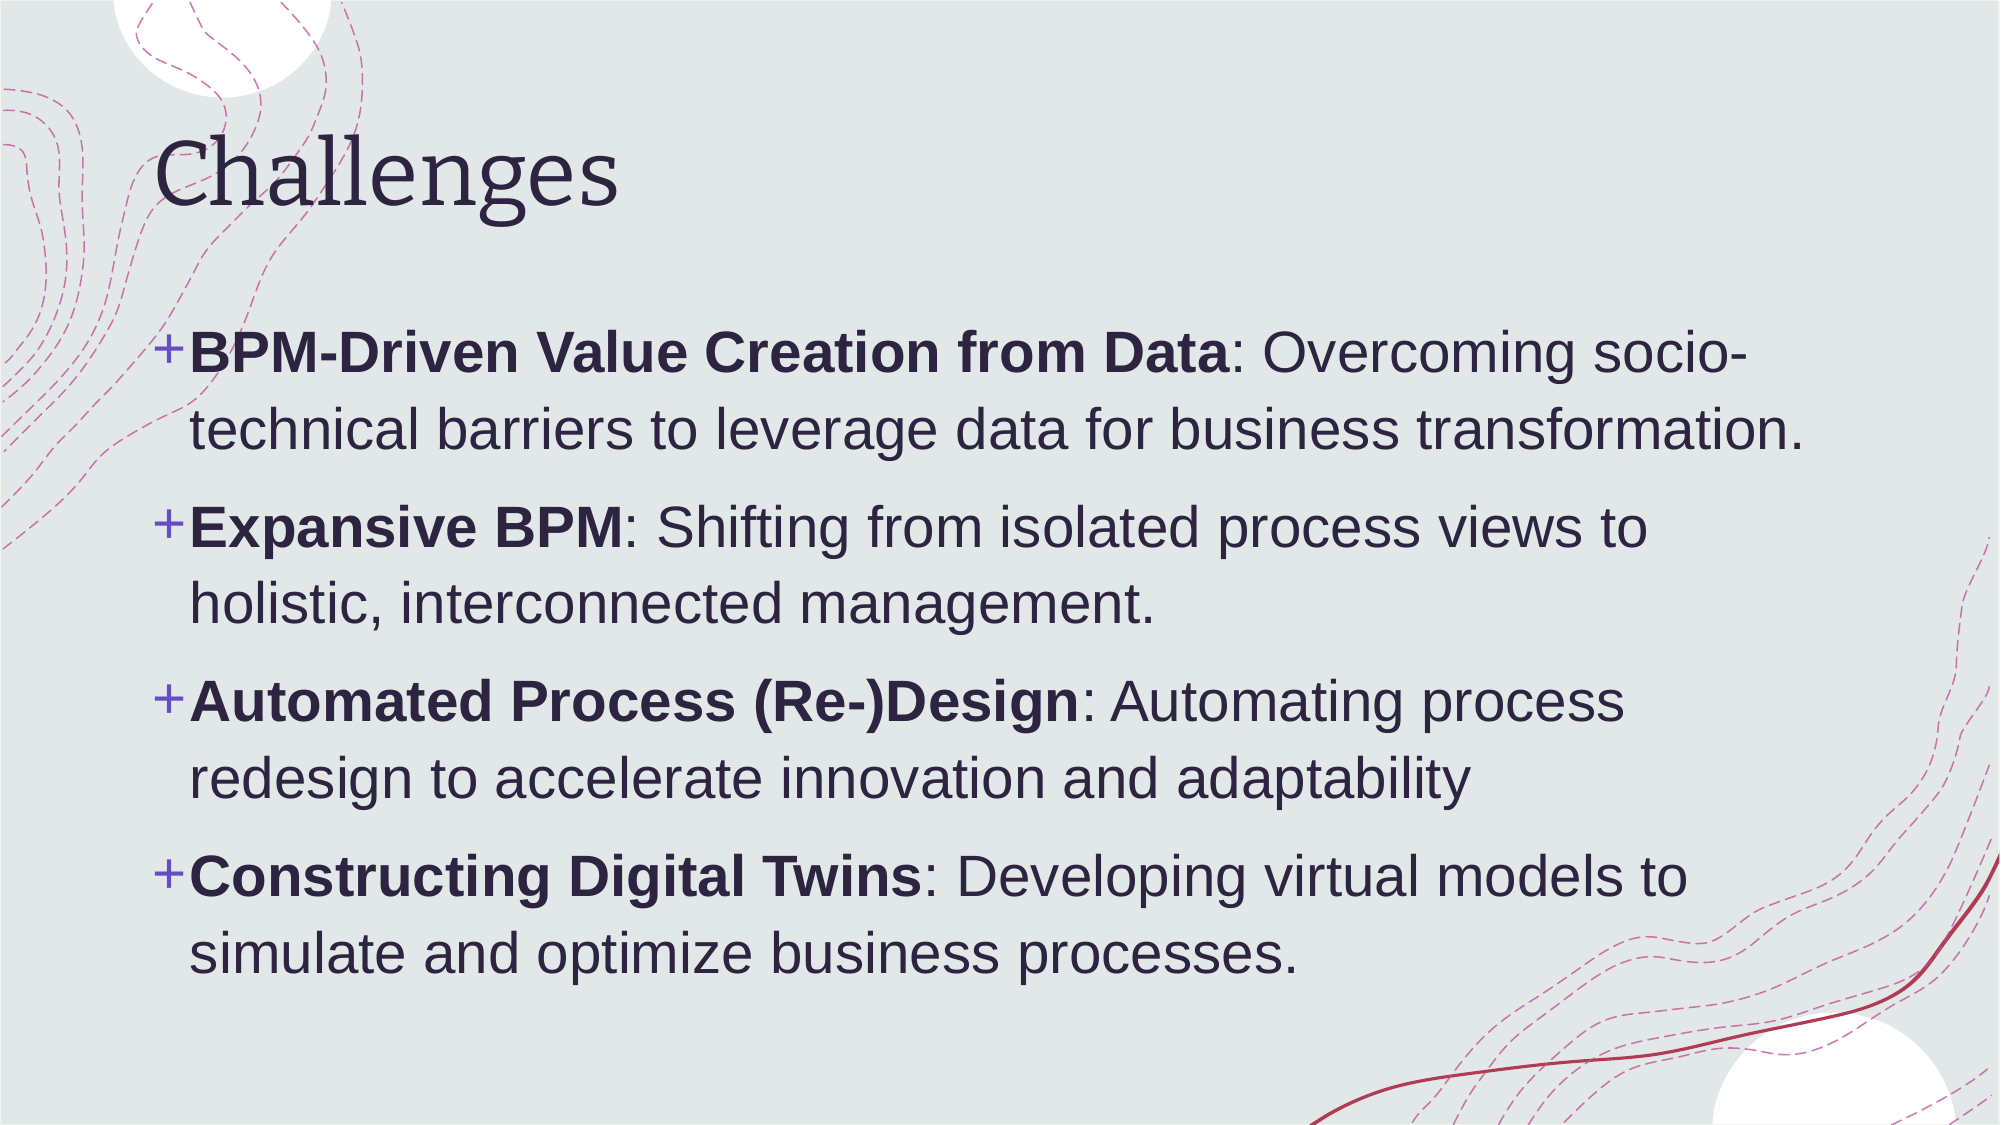

# Challenges
BPM-Driven Value Creation from Data: Overcoming socio-technical barriers to leverage data for business transformation.
Expansive BPM: Shifting from isolated process views to holistic, interconnected management.
Automated Process (Re-)Design: Automating process redesign to accelerate innovation and adaptability
Constructing Digital Twins: Developing virtual models to simulate and optimize business processes.